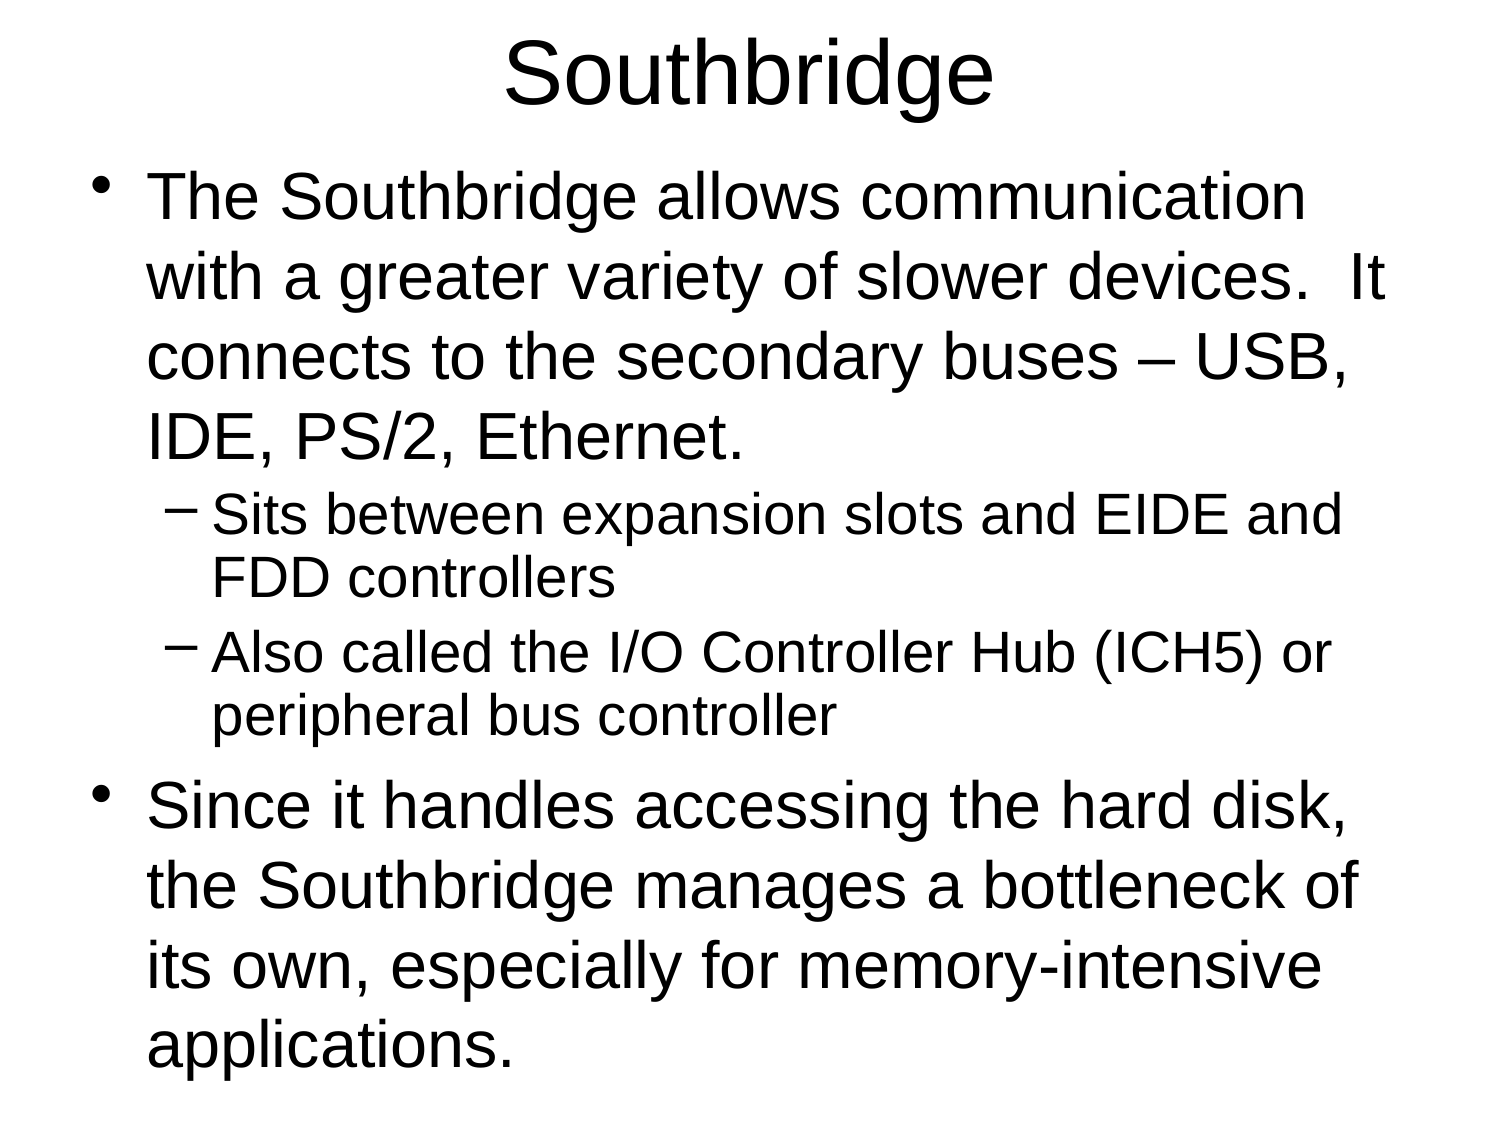

# Southbridge
The Southbridge allows communication with a greater variety of slower devices.  It connects to the secondary buses – USB, IDE, PS/2, Ethernet.
Sits between expansion slots and EIDE and FDD controllers
Also called the I/O Controller Hub (ICH5) or peripheral bus controller
Since it handles accessing the hard disk, the Southbridge manages a bottleneck of its own, especially for memory-intensive applications.